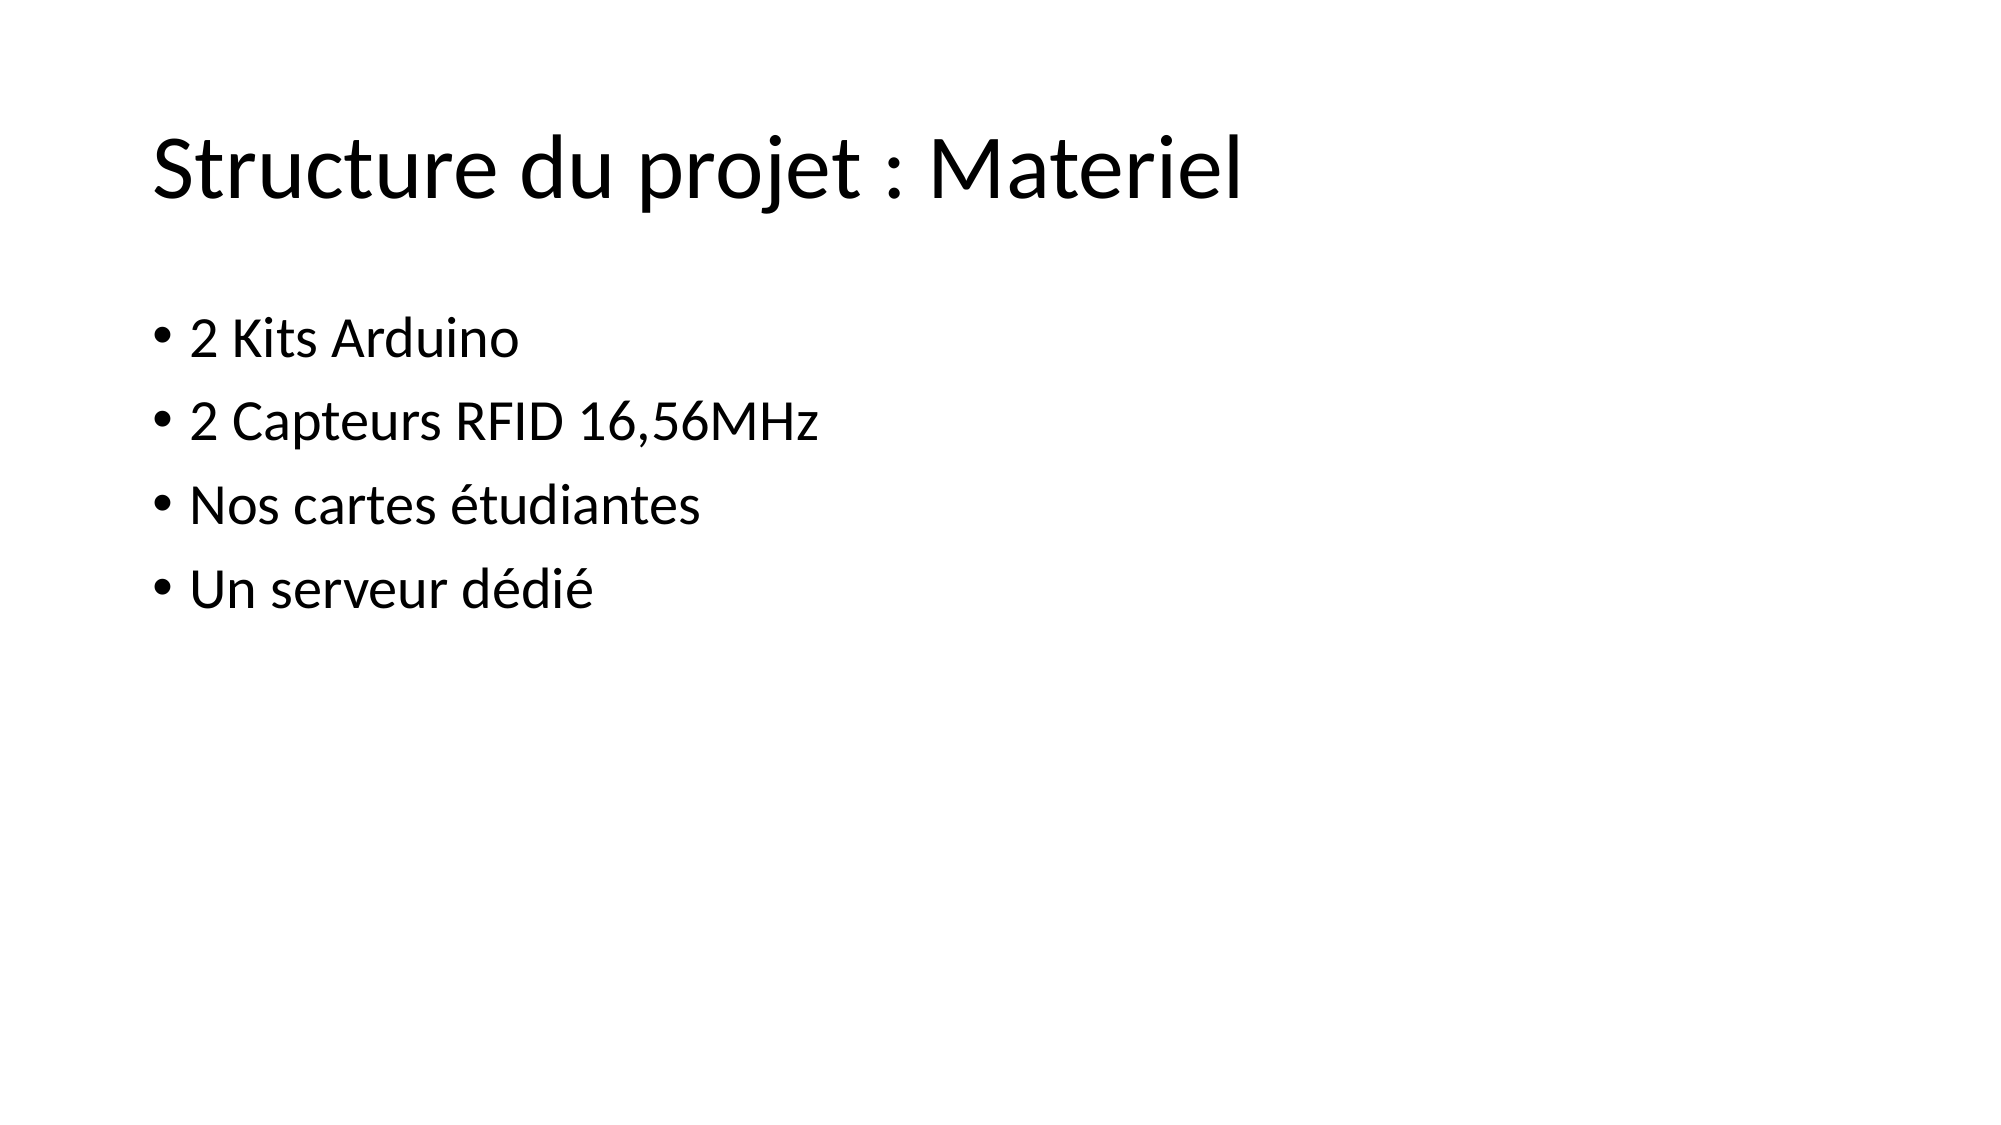

Structure du projet : Materiel
2 Kits Arduino
2 Capteurs RFID 16,56MHz
Nos cartes étudiantes
Un serveur dédié